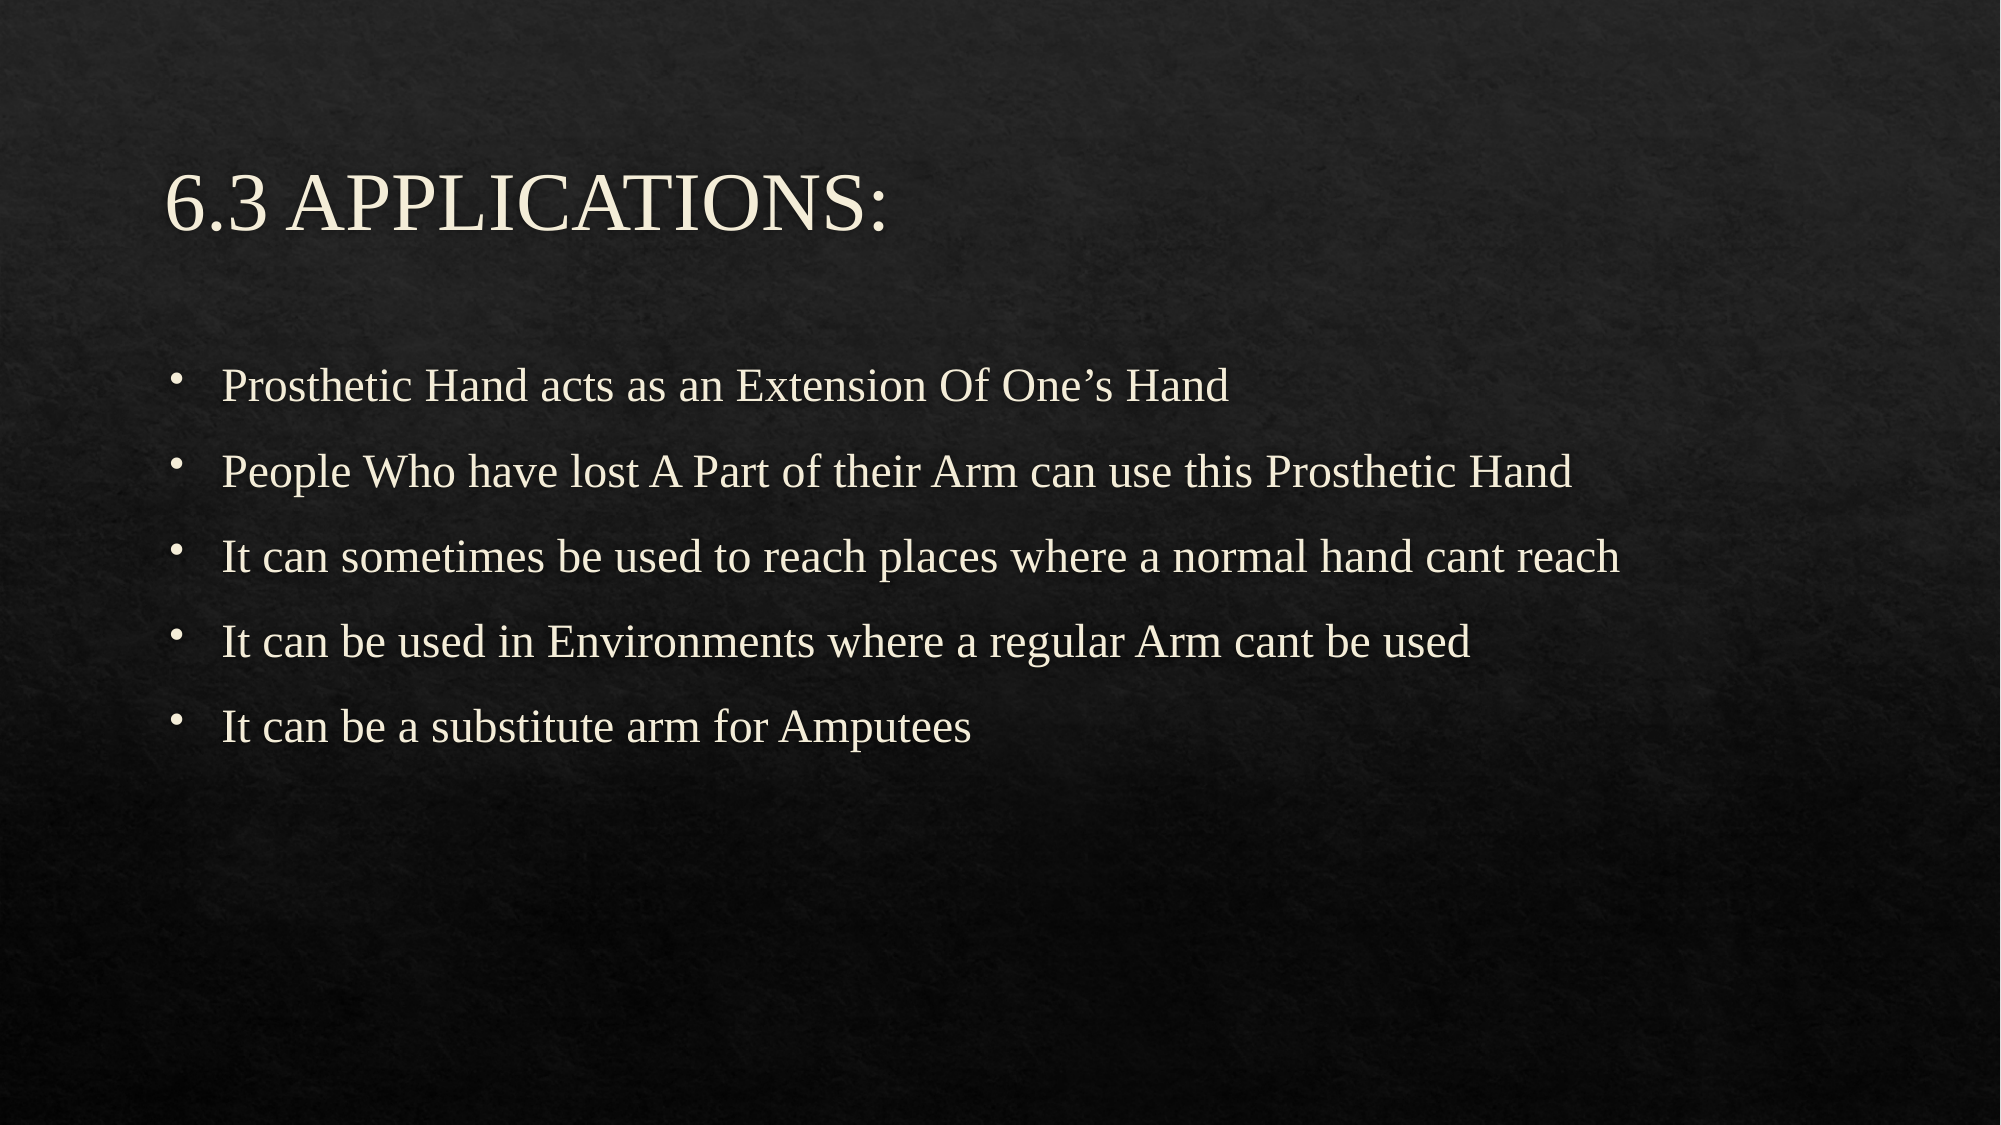

# 6.3 APPLICATIONS:
Prosthetic Hand acts as an Extension Of One’s Hand
People Who have lost A Part of their Arm can use this Prosthetic Hand
It can sometimes be used to reach places where a normal hand cant reach
It can be used in Environments where a regular Arm cant be used
It can be a substitute arm for Amputees